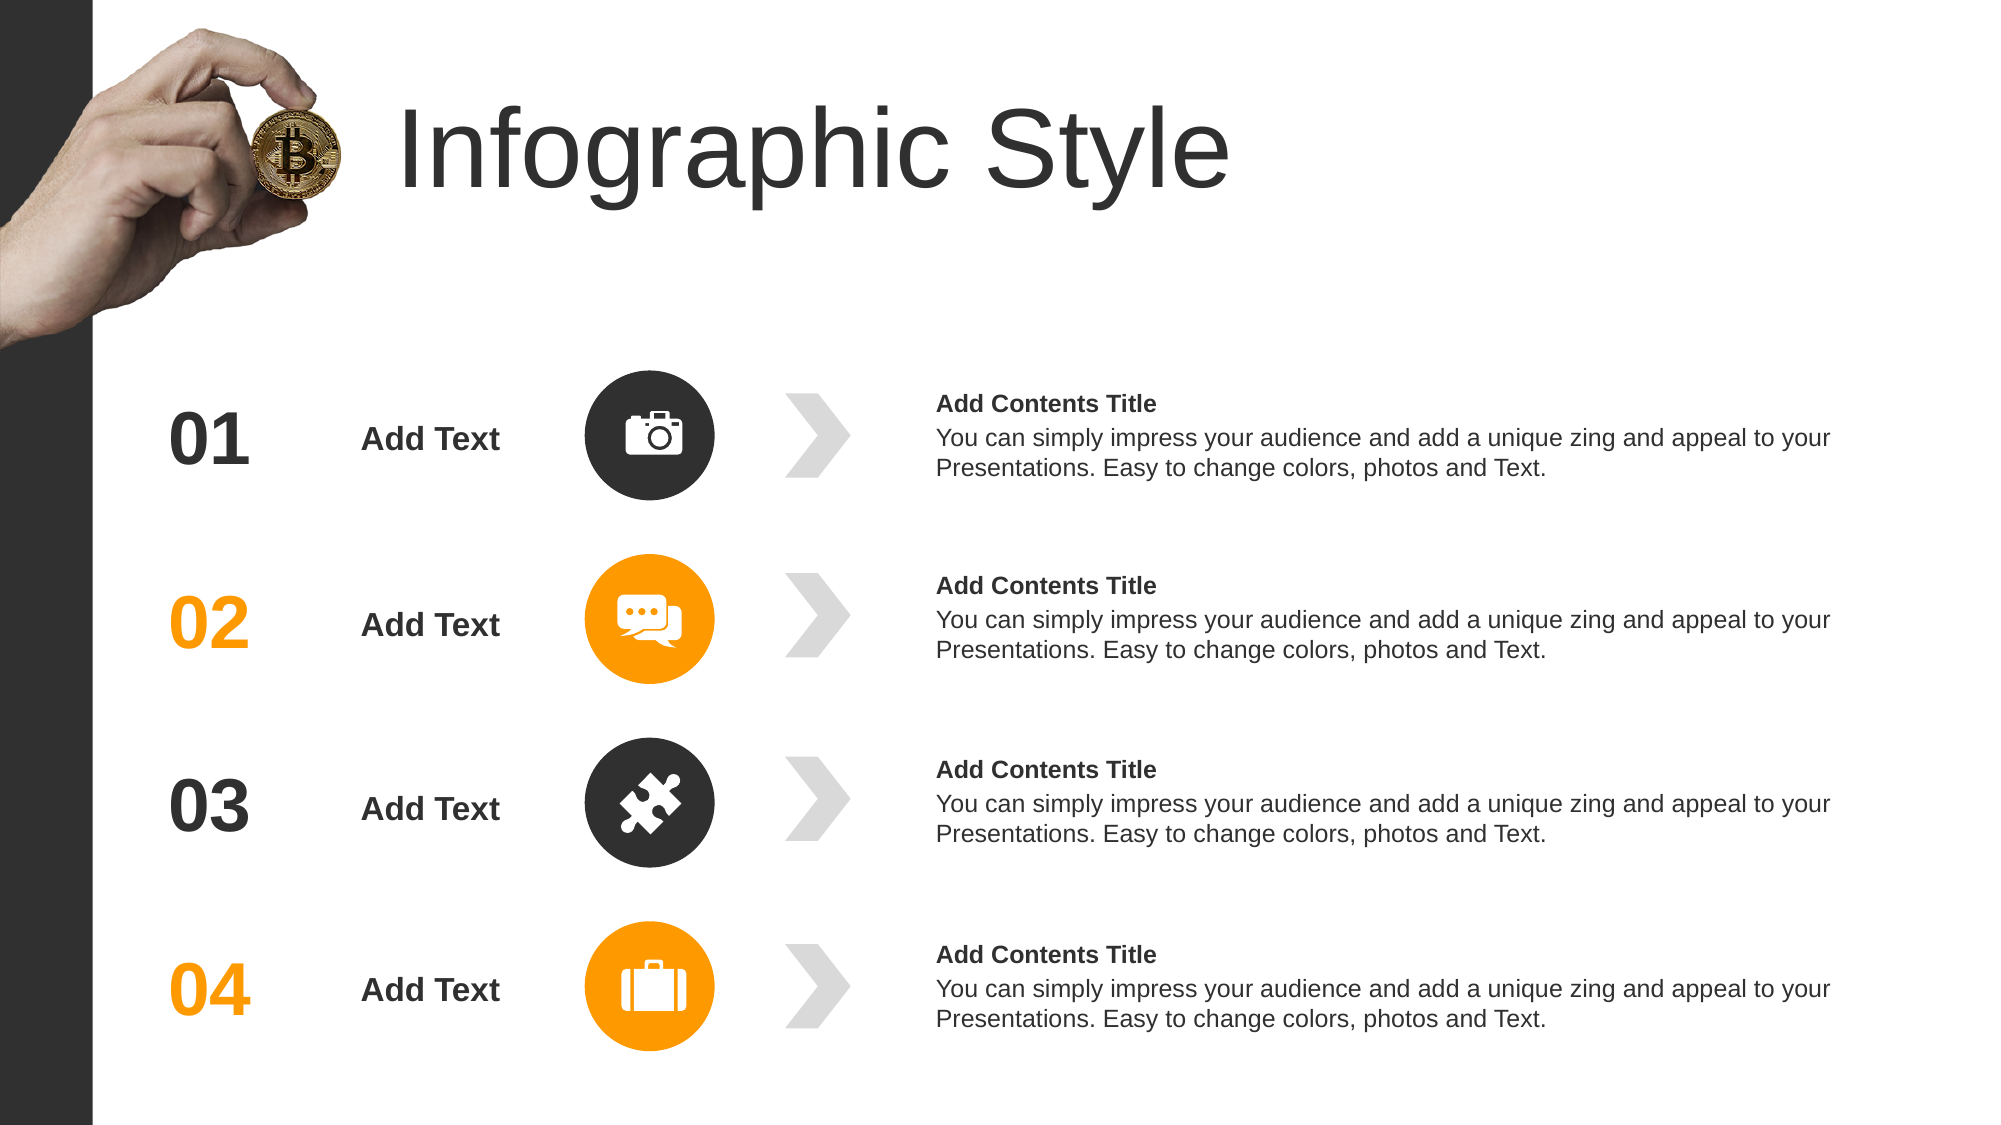

Infographic Style

Add Contents Title
You can simply impress your audience and add a unique zing and appeal to your Presentations. Easy to change colors, photos and Text.
01

Add Text

Add Contents Title
You can simply impress your audience and add a unique zing and appeal to your Presentations. Easy to change colors, photos and Text.
02

Add Text

Add Contents Title
You can simply impress your audience and add a unique zing and appeal to your Presentations. Easy to change colors, photos and Text.
03

Add Text

Add Contents Title
You can simply impress your audience and add a unique zing and appeal to your Presentations. Easy to change colors, photos and Text.
04

Add Text